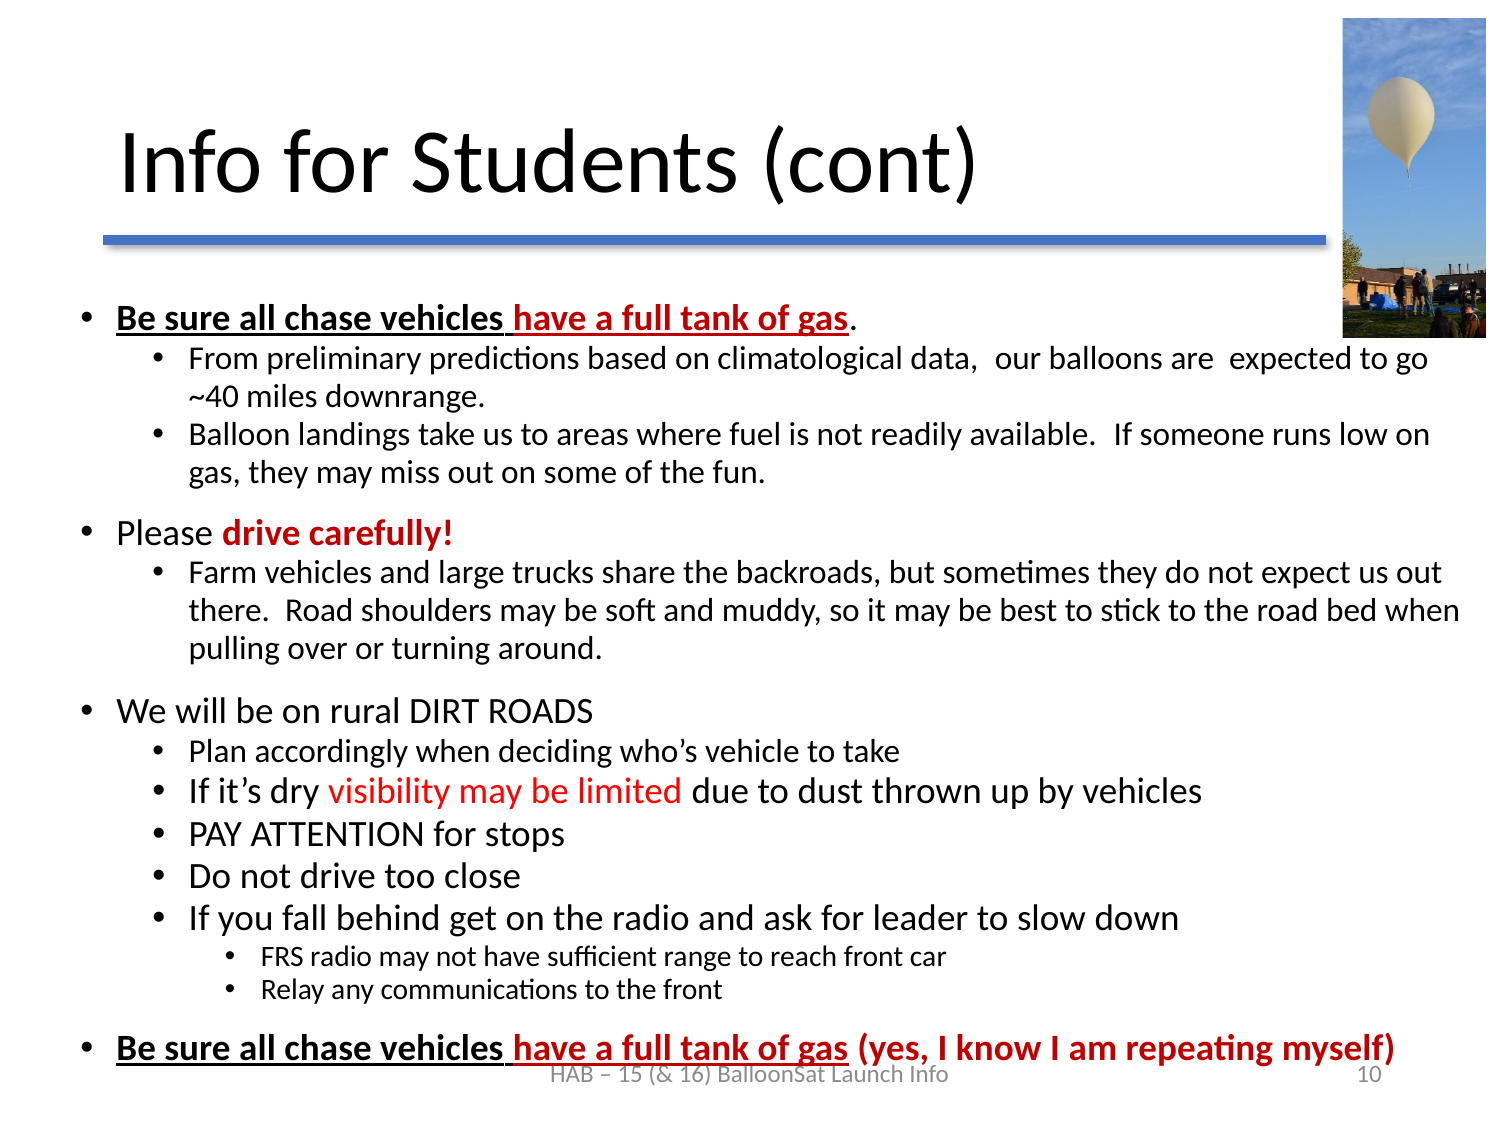

# Info for Students (cont)
Be sure all chase vehicles have a full tank of gas.
From preliminary predictions based on climatological data,  our balloons are  expected to go ~40 miles downrange.
Balloon landings take us to areas where fuel is not readily available.  If someone runs low on gas, they may miss out on some of the fun.
Please drive carefully!
Farm vehicles and large trucks share the backroads, but sometimes they do not expect us out there.  Road shoulders may be soft and muddy, so it may be best to stick to the road bed when pulling over or turning around.
We will be on rural DIRT ROADS
Plan accordingly when deciding who’s vehicle to take
If it’s dry visibility may be limited due to dust thrown up by vehicles
PAY ATTENTION for stops
Do not drive too close
If you fall behind get on the radio and ask for leader to slow down
FRS radio may not have sufficient range to reach front car
Relay any communications to the front
Be sure all chase vehicles have a full tank of gas (yes, I know I am repeating myself)
HAB – 15 (& 16) BalloonSat Launch Info
10